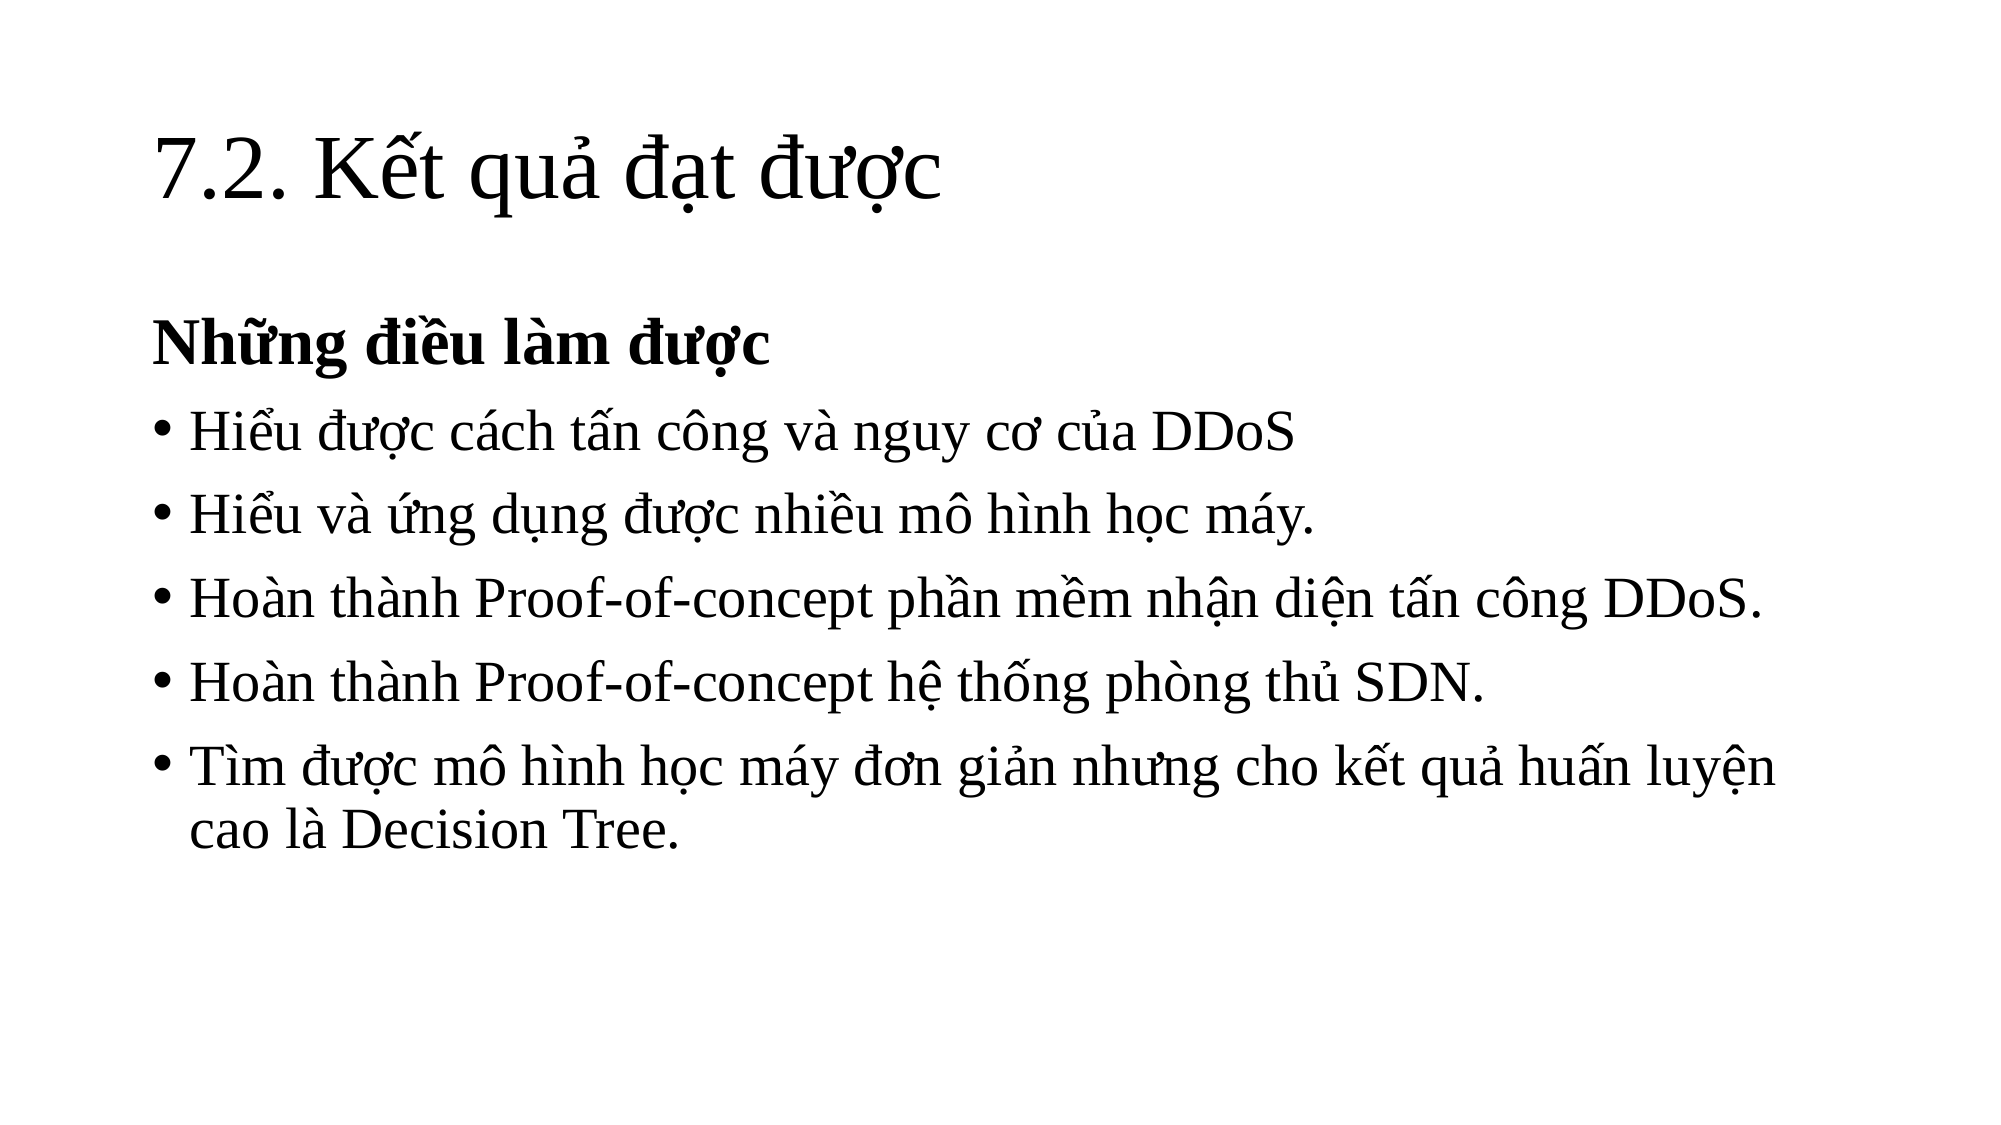

# 7.2. Kết quả đạt được
Những điều làm được
Hiểu được cách tấn công và nguy cơ của DDoS
Hiểu và ứng dụng được nhiều mô hình học máy.
Hoàn thành Proof-of-concept phần mềm nhận diện tấn công DDoS.
Hoàn thành Proof-of-concept hệ thống phòng thủ SDN.
Tìm được mô hình học máy đơn giản nhưng cho kết quả huấn luyện cao là Decision Tree.